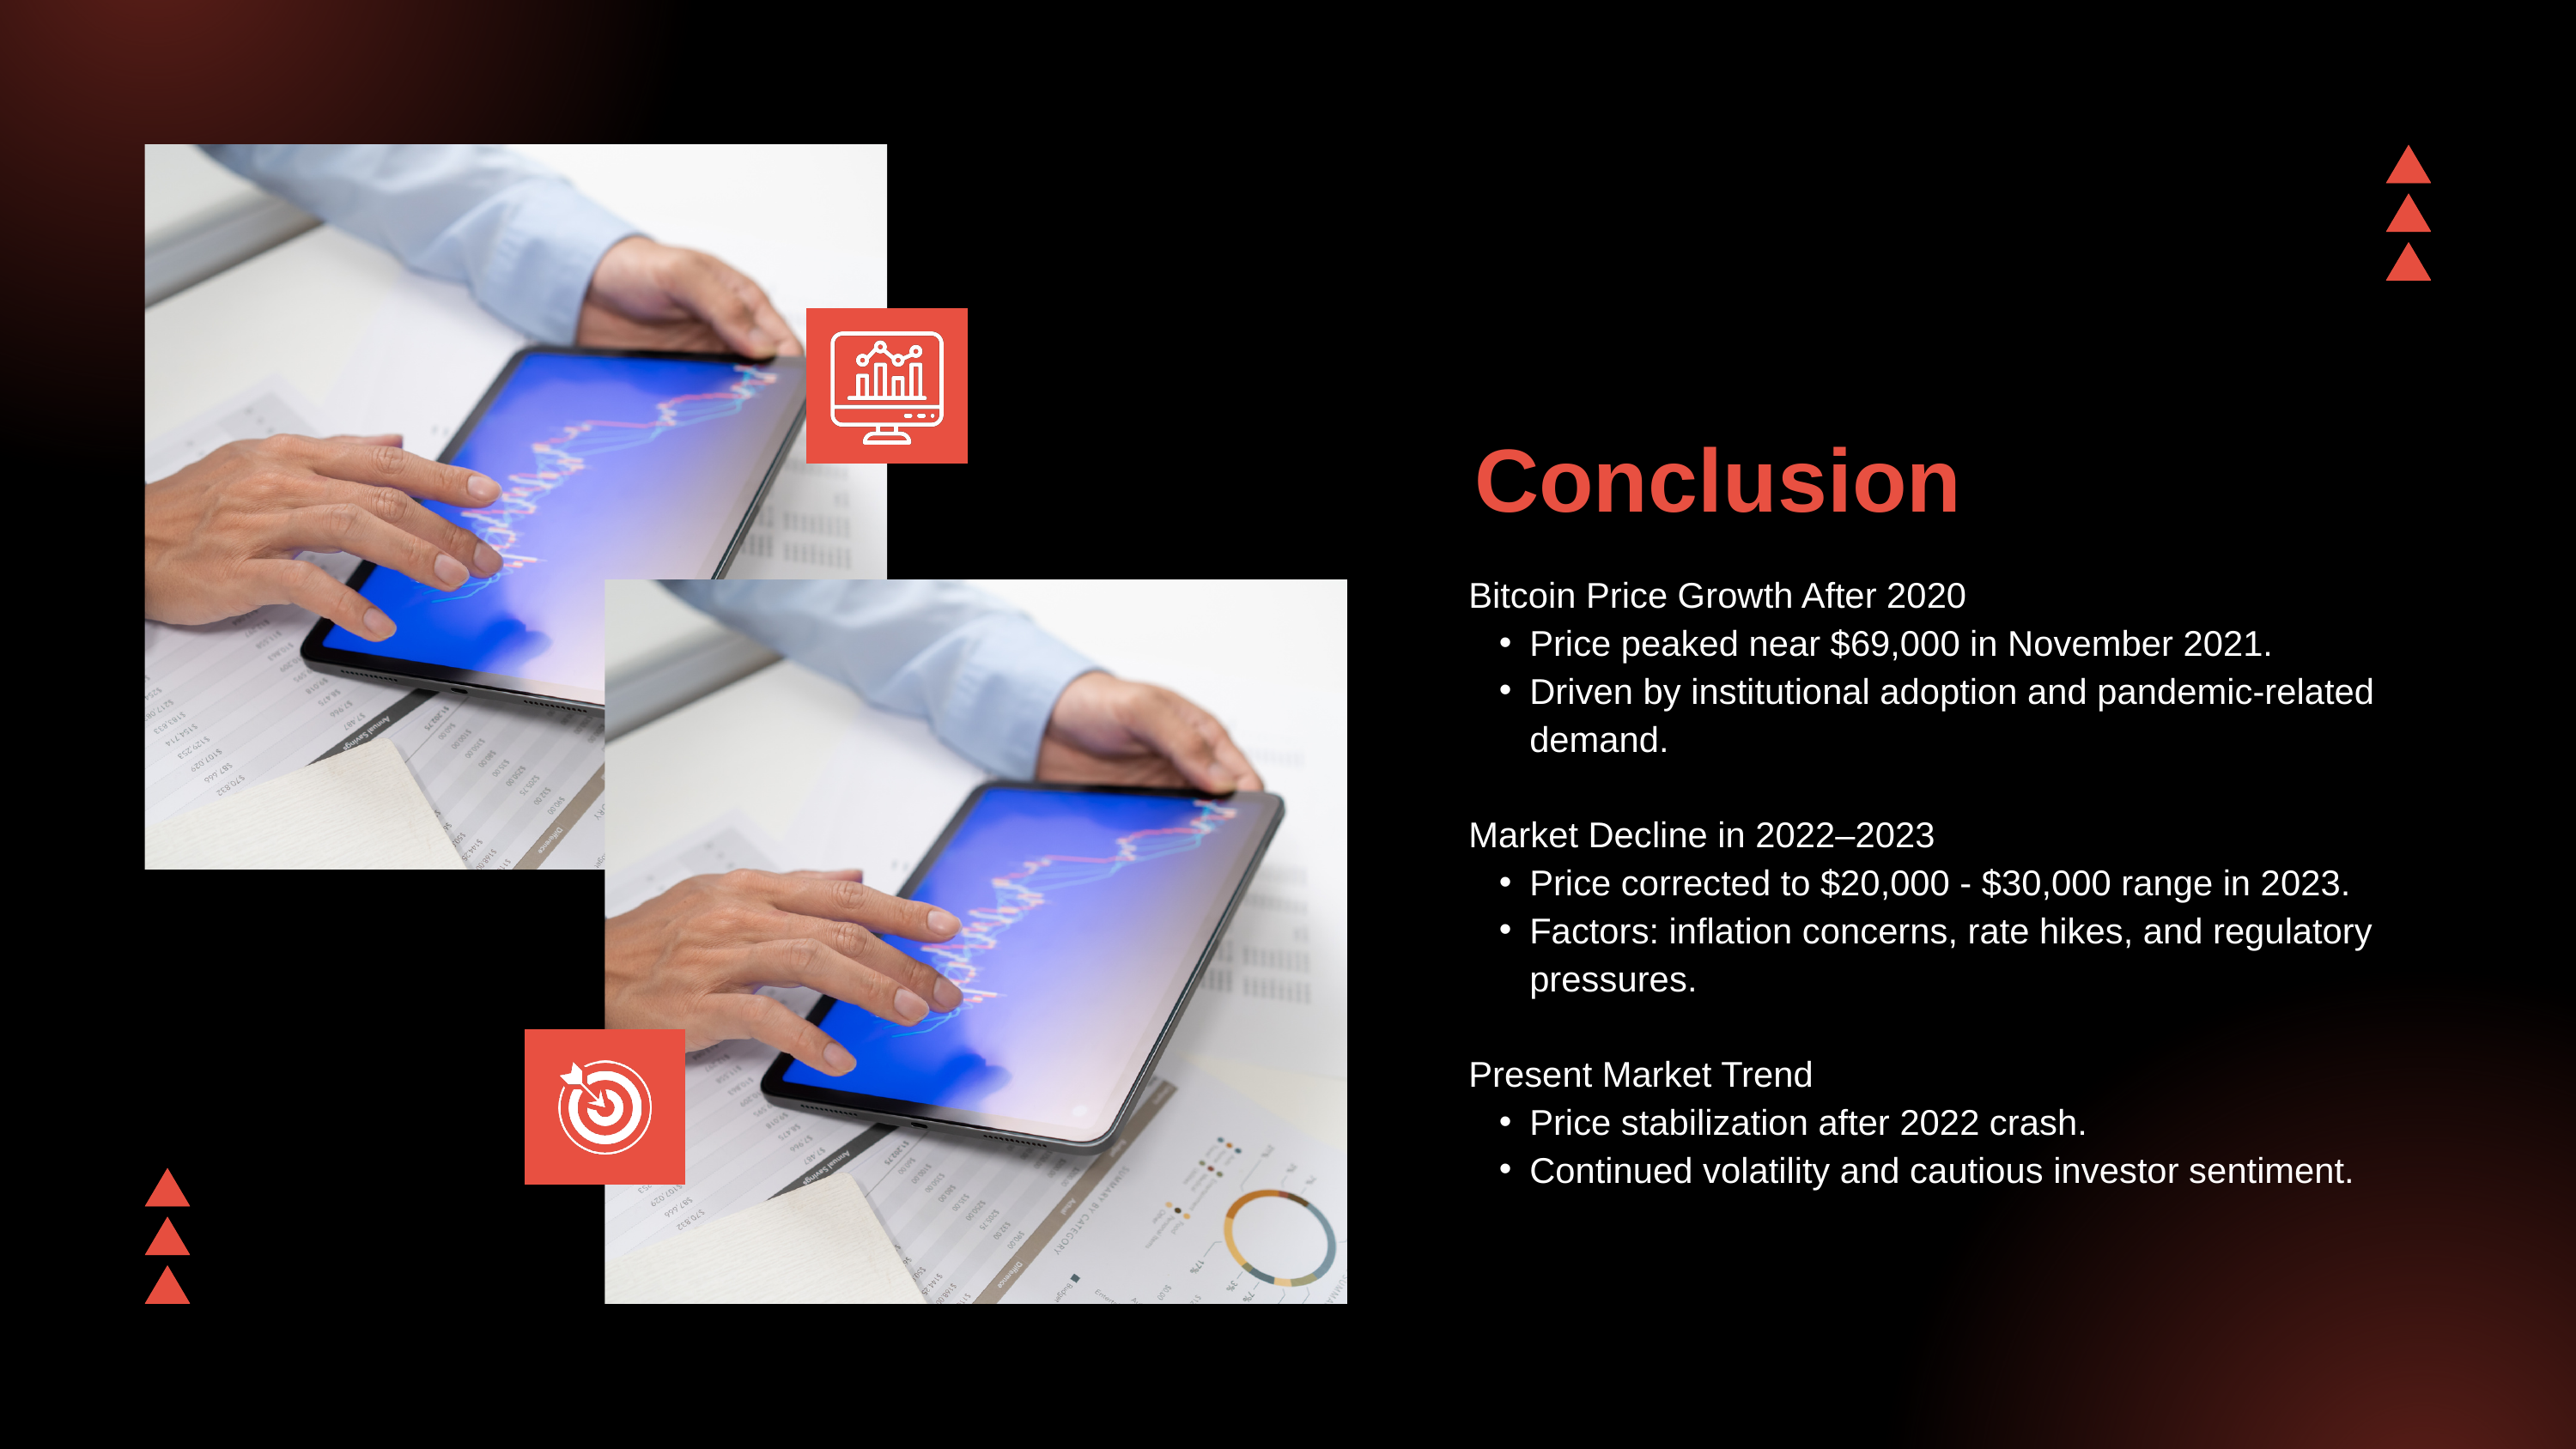

Conclusion
Bitcoin Price Growth After 2020
Price peaked near $69,000 in November 2021.
Driven by institutional adoption and pandemic-related demand.

Market Decline in 2022–2023
Price corrected to $20,000 - $30,000 range in 2023.
Factors: inflation concerns, rate hikes, and regulatory pressures.

Present Market Trend
Price stabilization after 2022 crash.
Continued volatility and cautious investor sentiment.